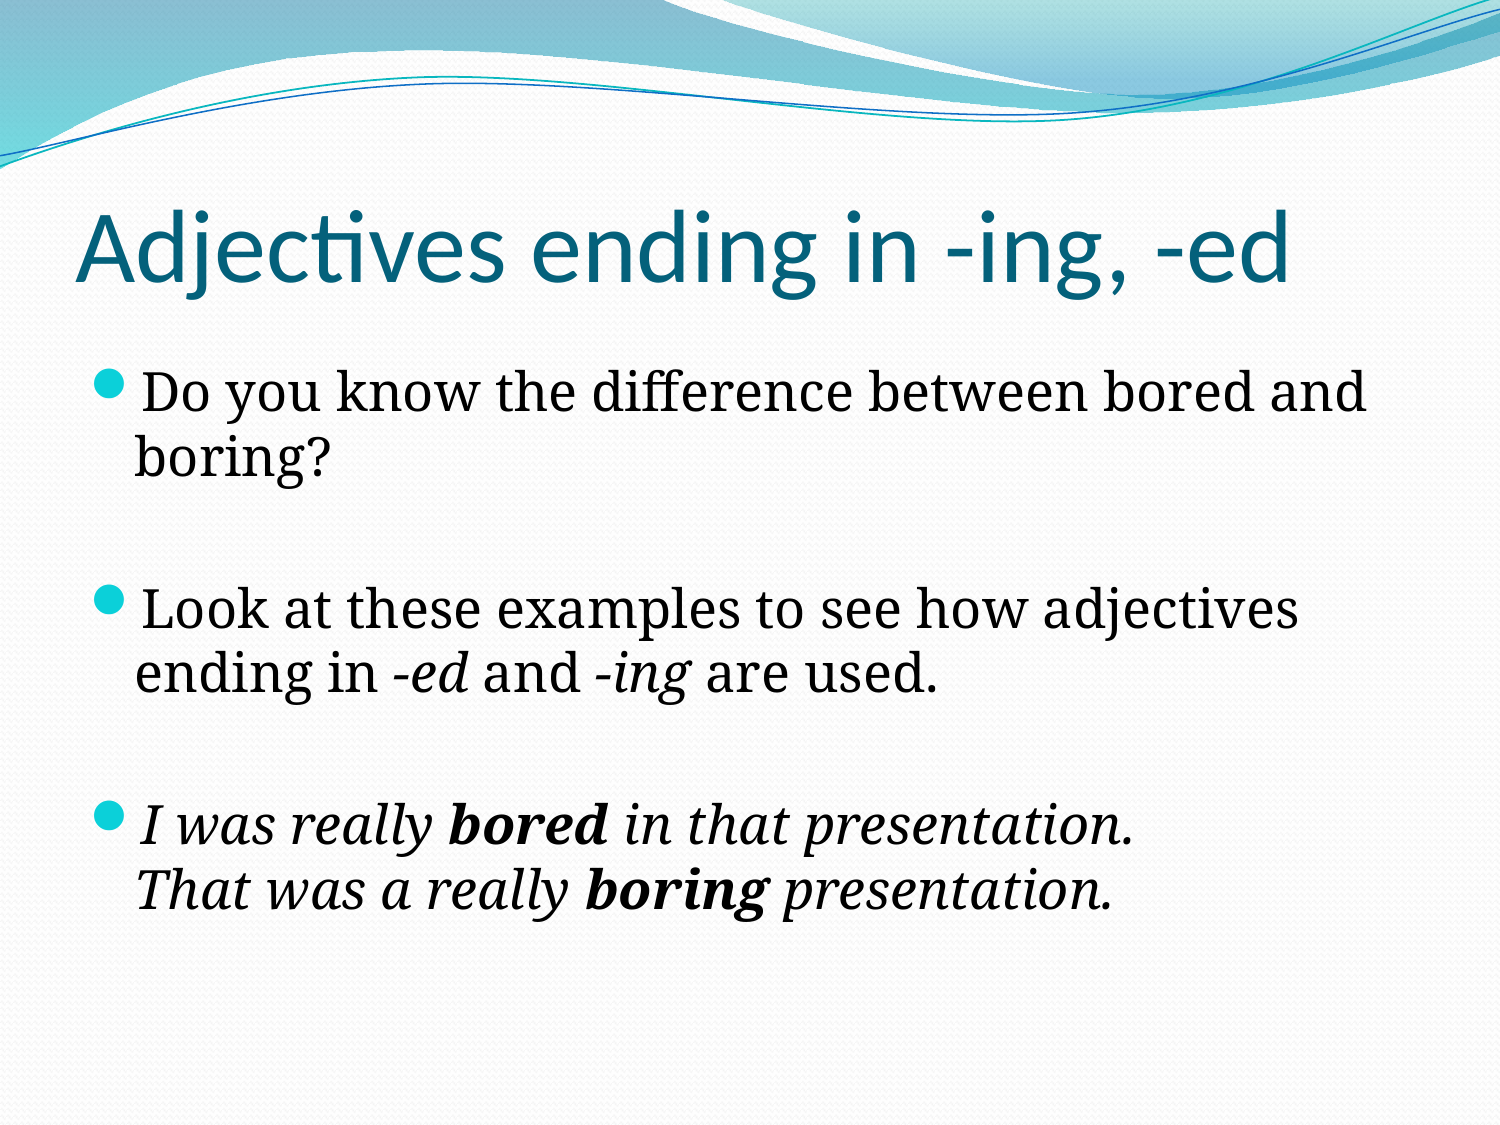

# Adjectives ending in -ing, -ed
Do you know the difference between bored and boring?

Look at these examples to see how adjectives ending in -ed and -ing are used.

I was really bored in that presentation.
That was a really boring presentation.